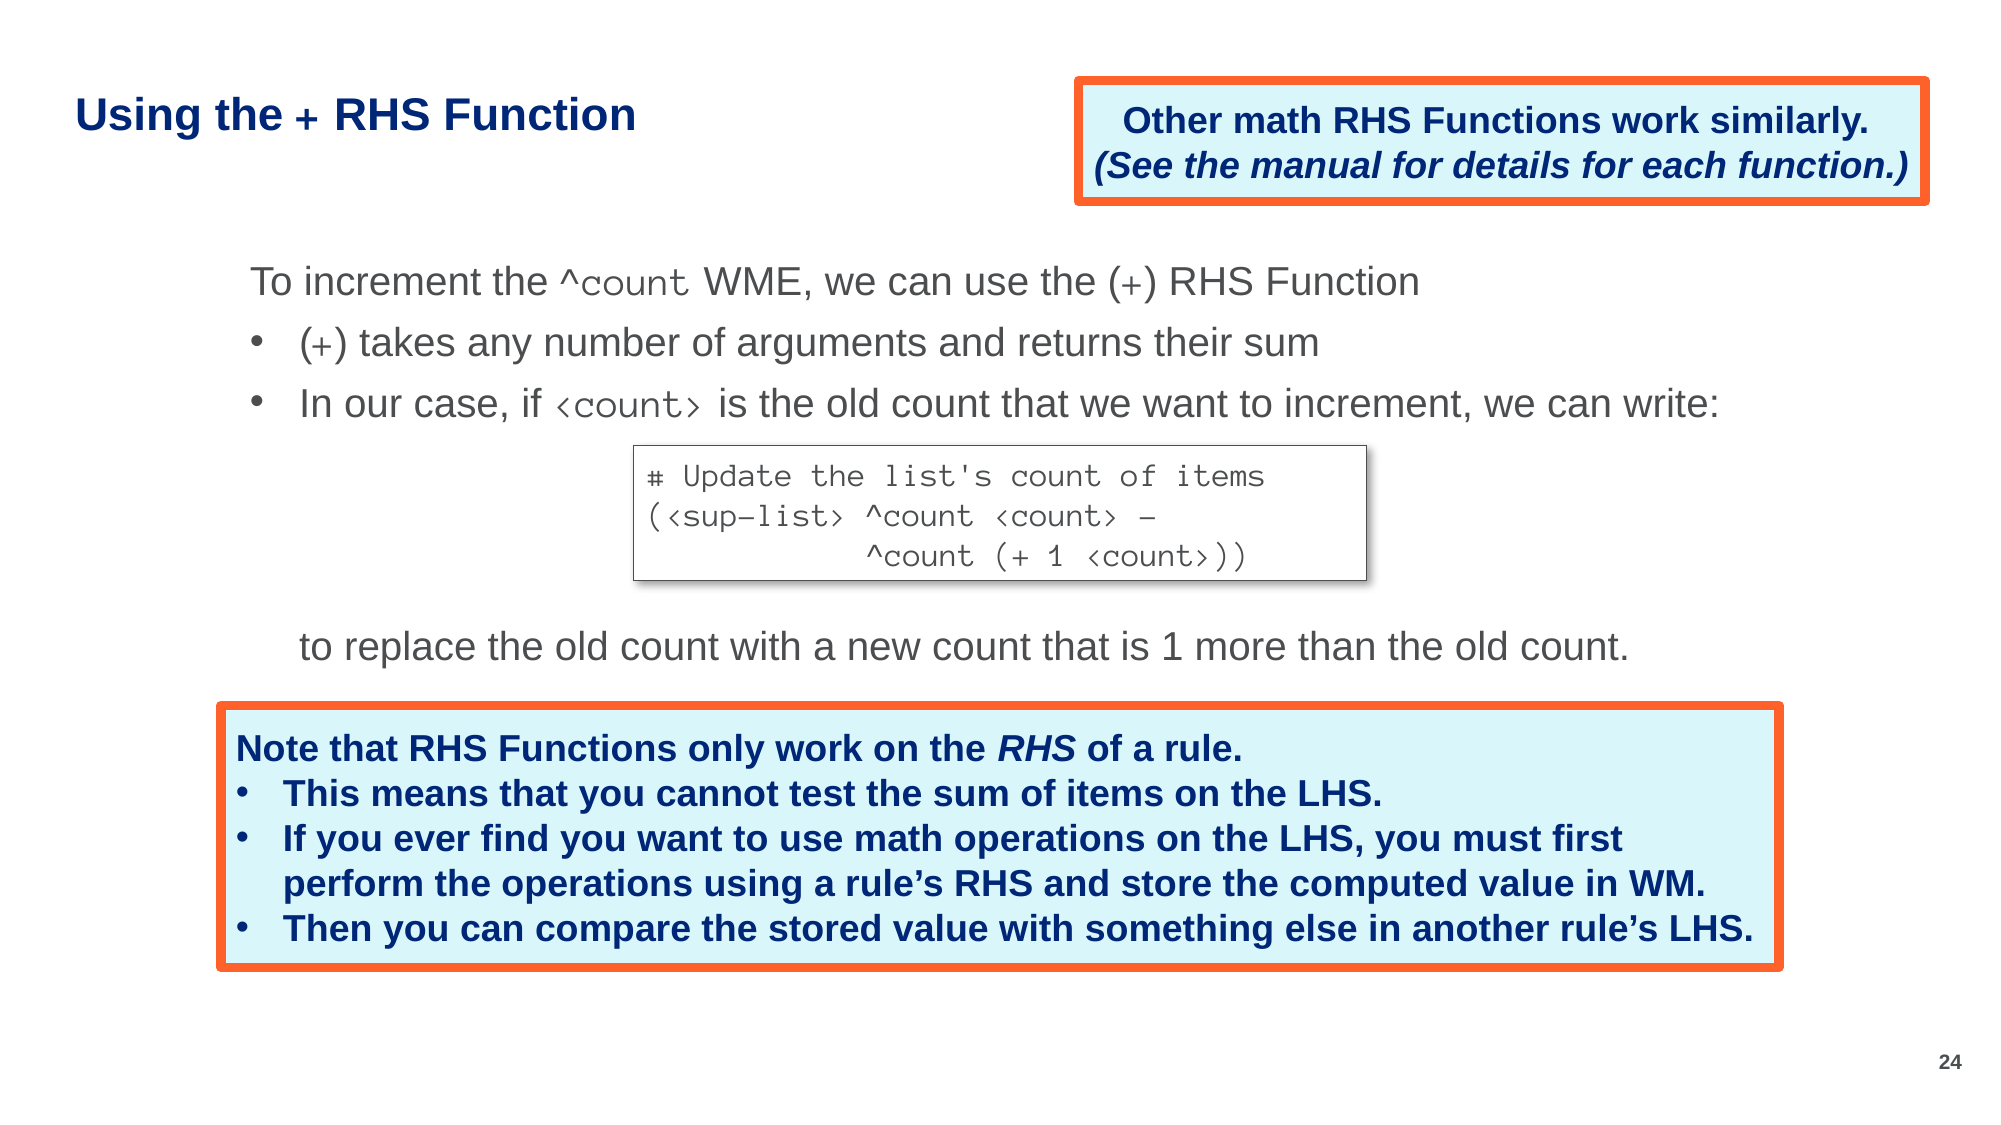

Other math RHS Functions work similarly.
(See the manual for details for each function.)
# Using the + RHS Function
To increment the ^count WME, we can use the (+) RHS Function
(+) takes any number of arguments and returns their sum
In our case, if <count> is the old count that we want to increment, we can write:
to replace the old count with a new count that is 1 more than the old count.

# Update the list's count of items
(<sup-list> ^count <count> -
            ^count (+ 1 <count>))
Note that RHS Functions only work on the RHS of a rule.
This means that you cannot test the sum of items on the LHS.
If you ever find you want to use math operations on the LHS, you must first perform the operations using a rule’s RHS and store the computed value in WM.
Then you can compare the stored value with something else in another rule’s LHS.